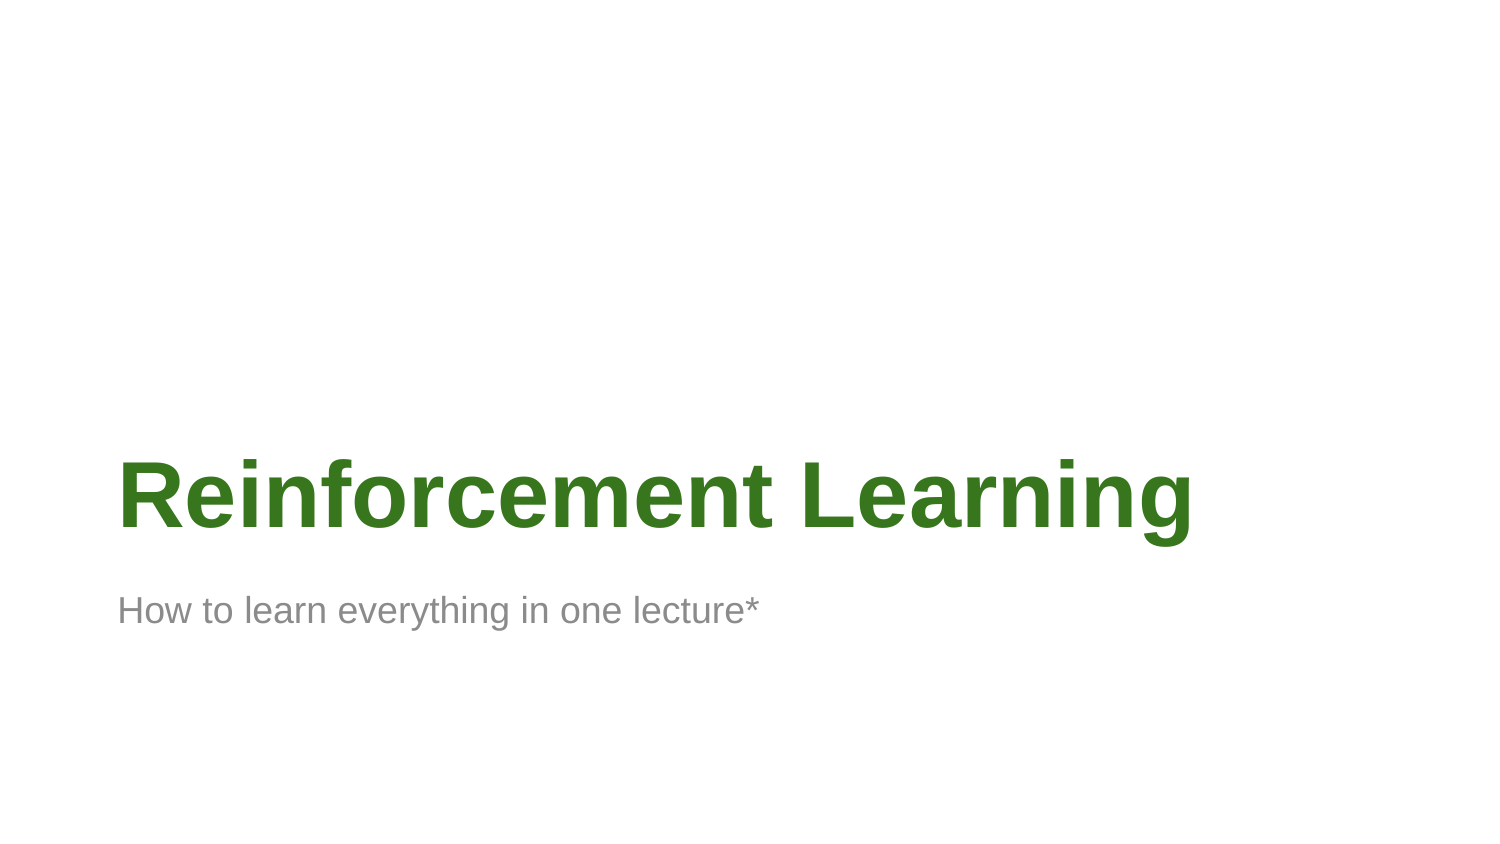

# Reinforcement Learning
How to learn everything in one lecture*